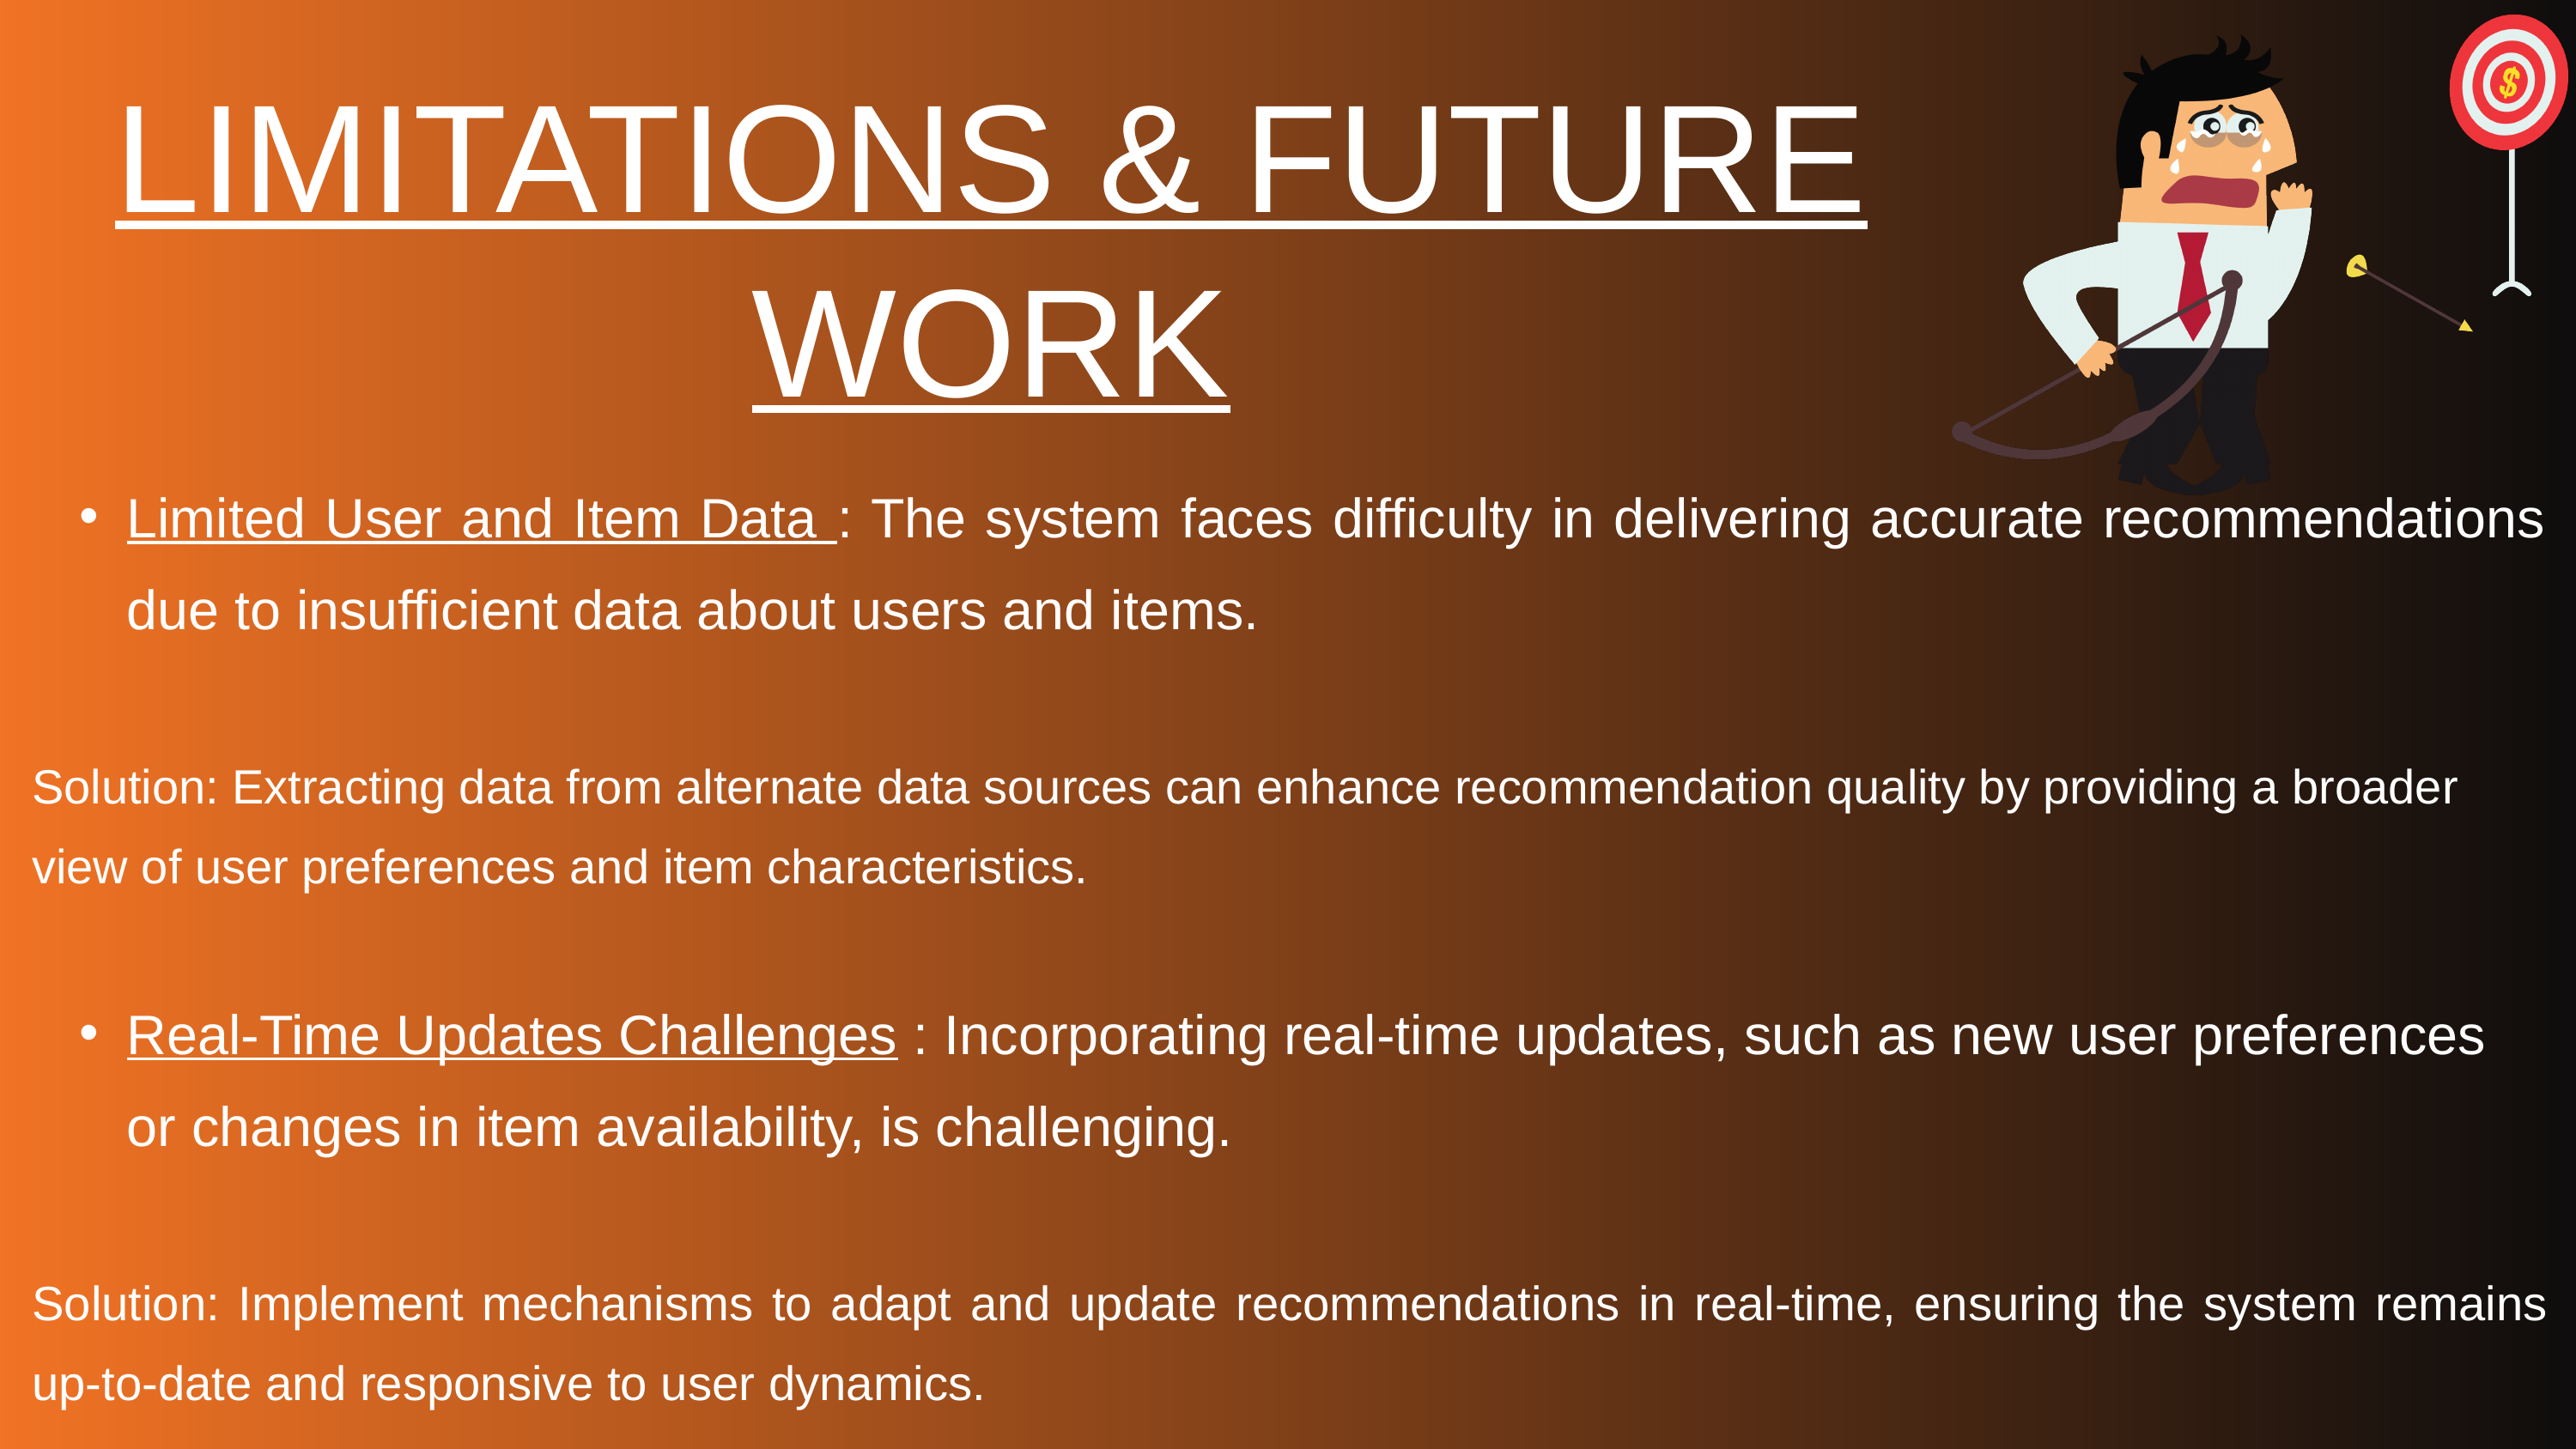

LIMITATIONS & FUTURE WORK​
Limited User and Item Data : The system faces difficulty in delivering accurate recommendations due to insufficient data about users and items.

Solution: Extracting data from alternate data sources can enhance recommendation quality by providing a broader view of user preferences and item characteristics.

Real-Time Updates Challenges : Incorporating real-time updates, such as new user preferences or changes in item availability, is challenging.

Solution: Implement mechanisms to adapt and update recommendations in real-time, ensuring the system remains up-to-date and responsive to user dynamics.